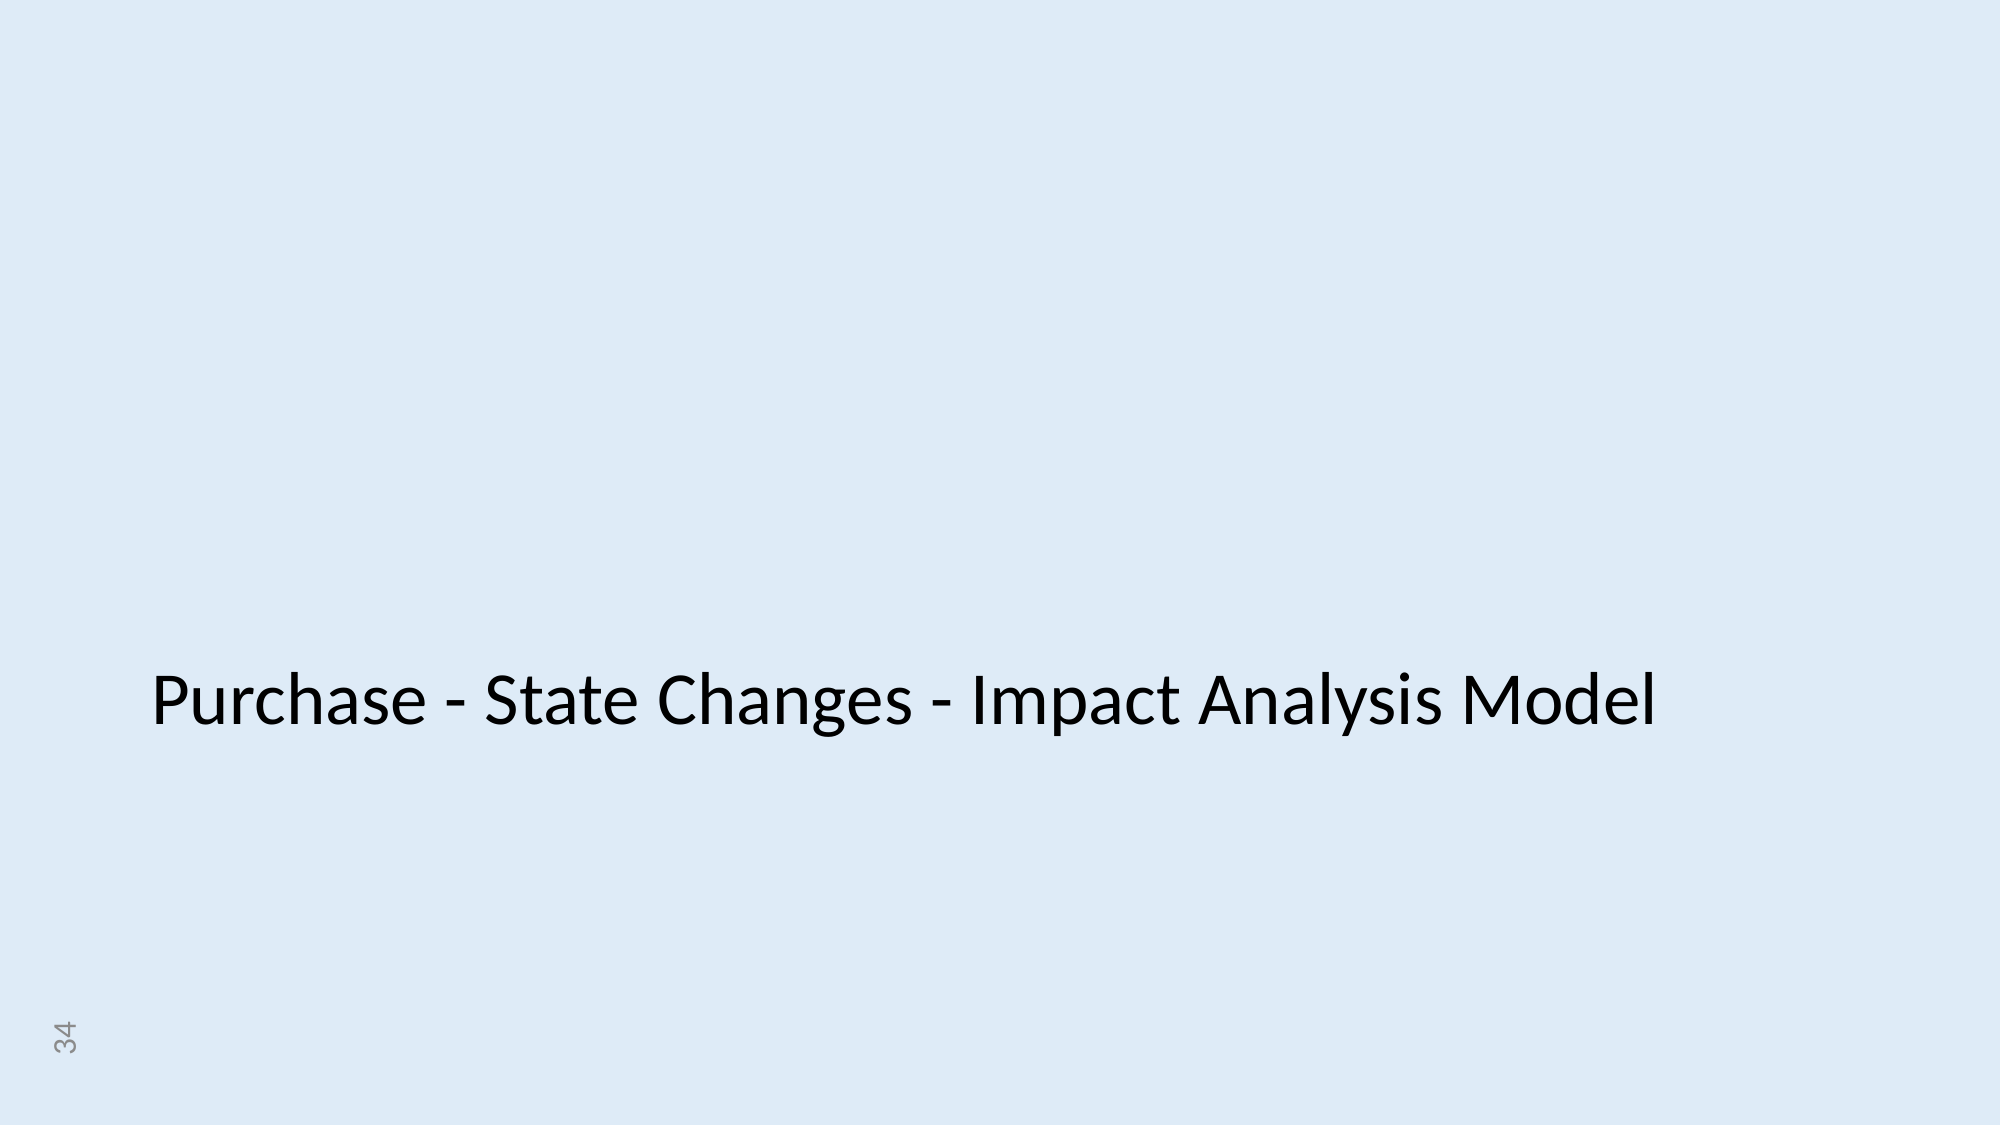

# Purchase - State Changes - Impact Analysis Model

34